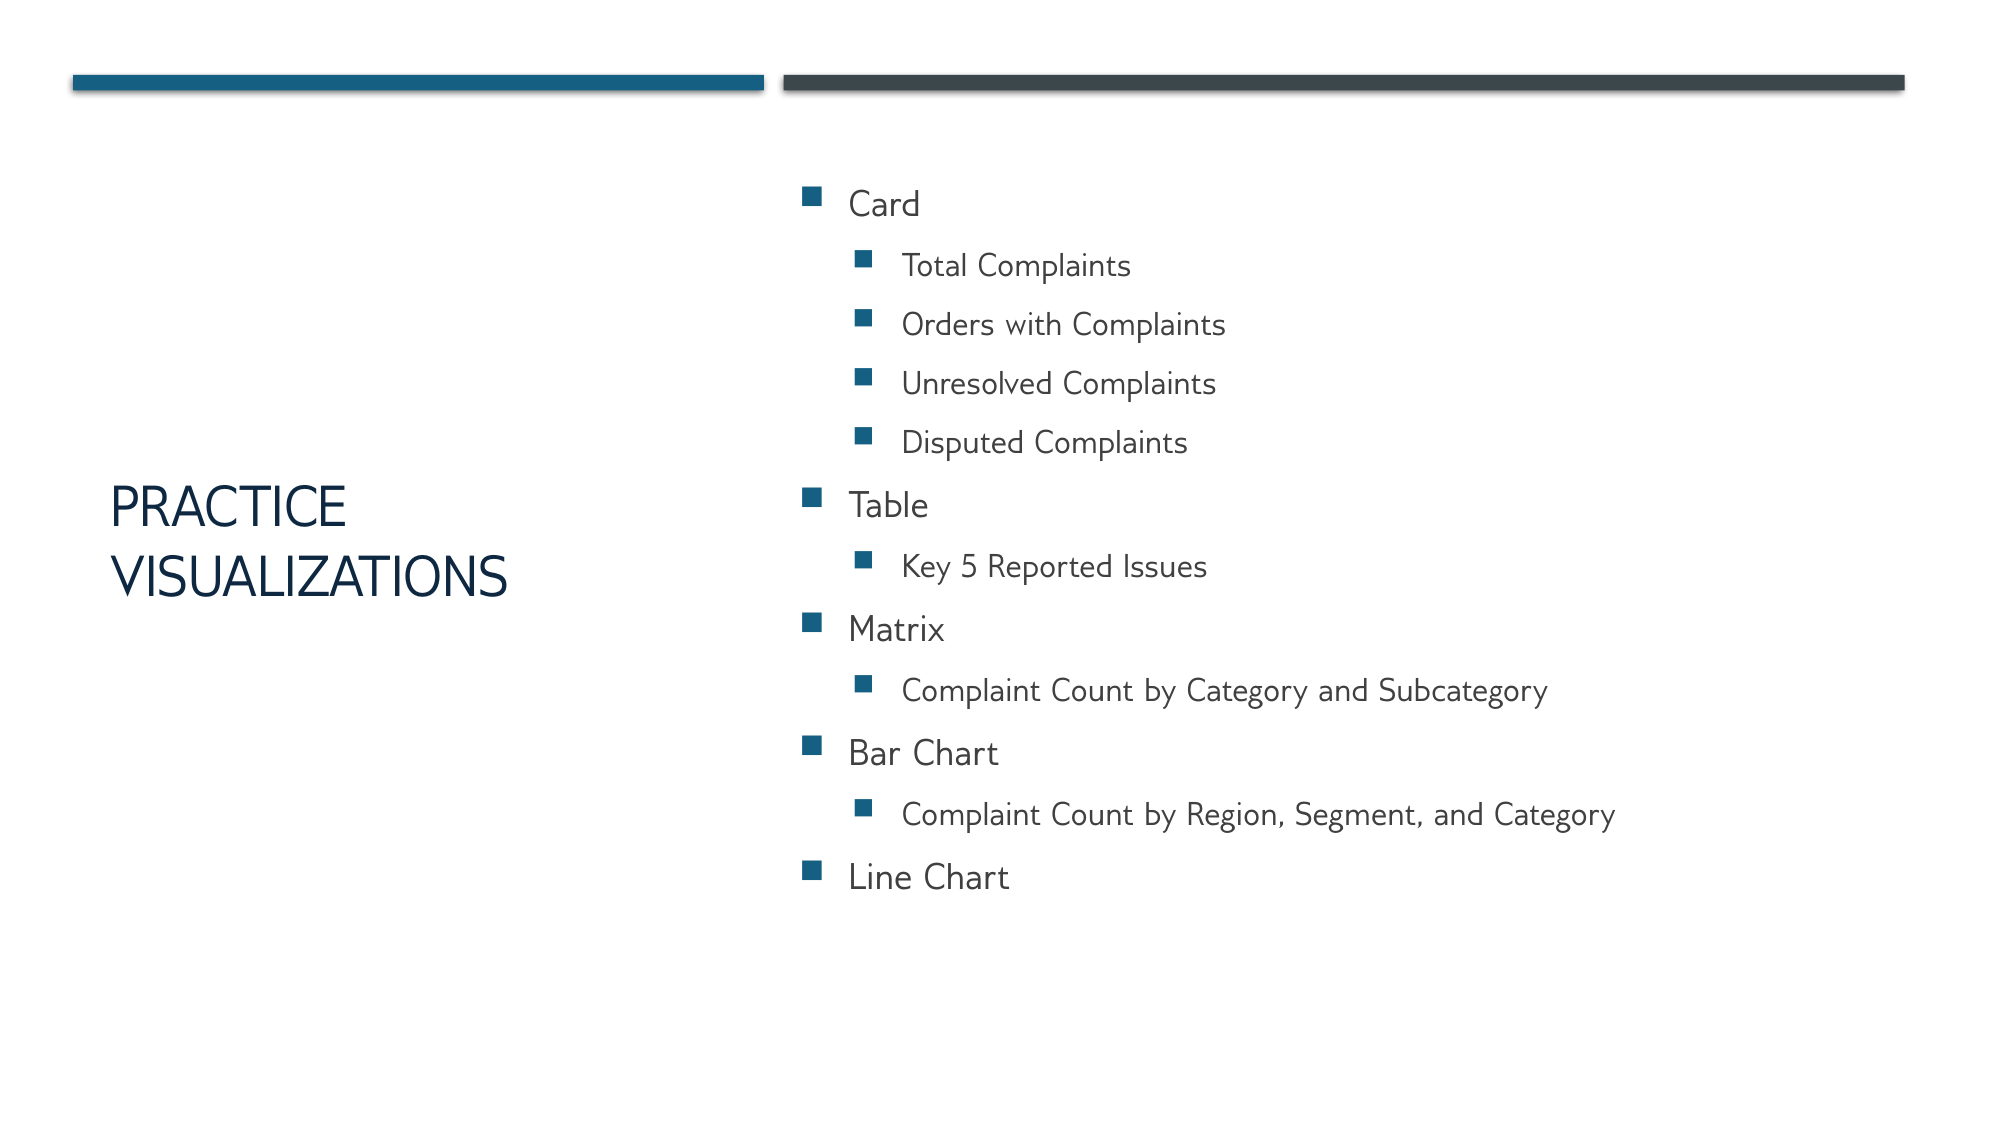

# Practice Visualizations
Card
Total Complaints
Orders with Complaints
Unresolved Complaints
Disputed Complaints
Table
Key 5 Reported Issues
Matrix
Complaint Count by Category and Subcategory
Bar Chart
Complaint Count by Region, Segment, and Category
Line Chart